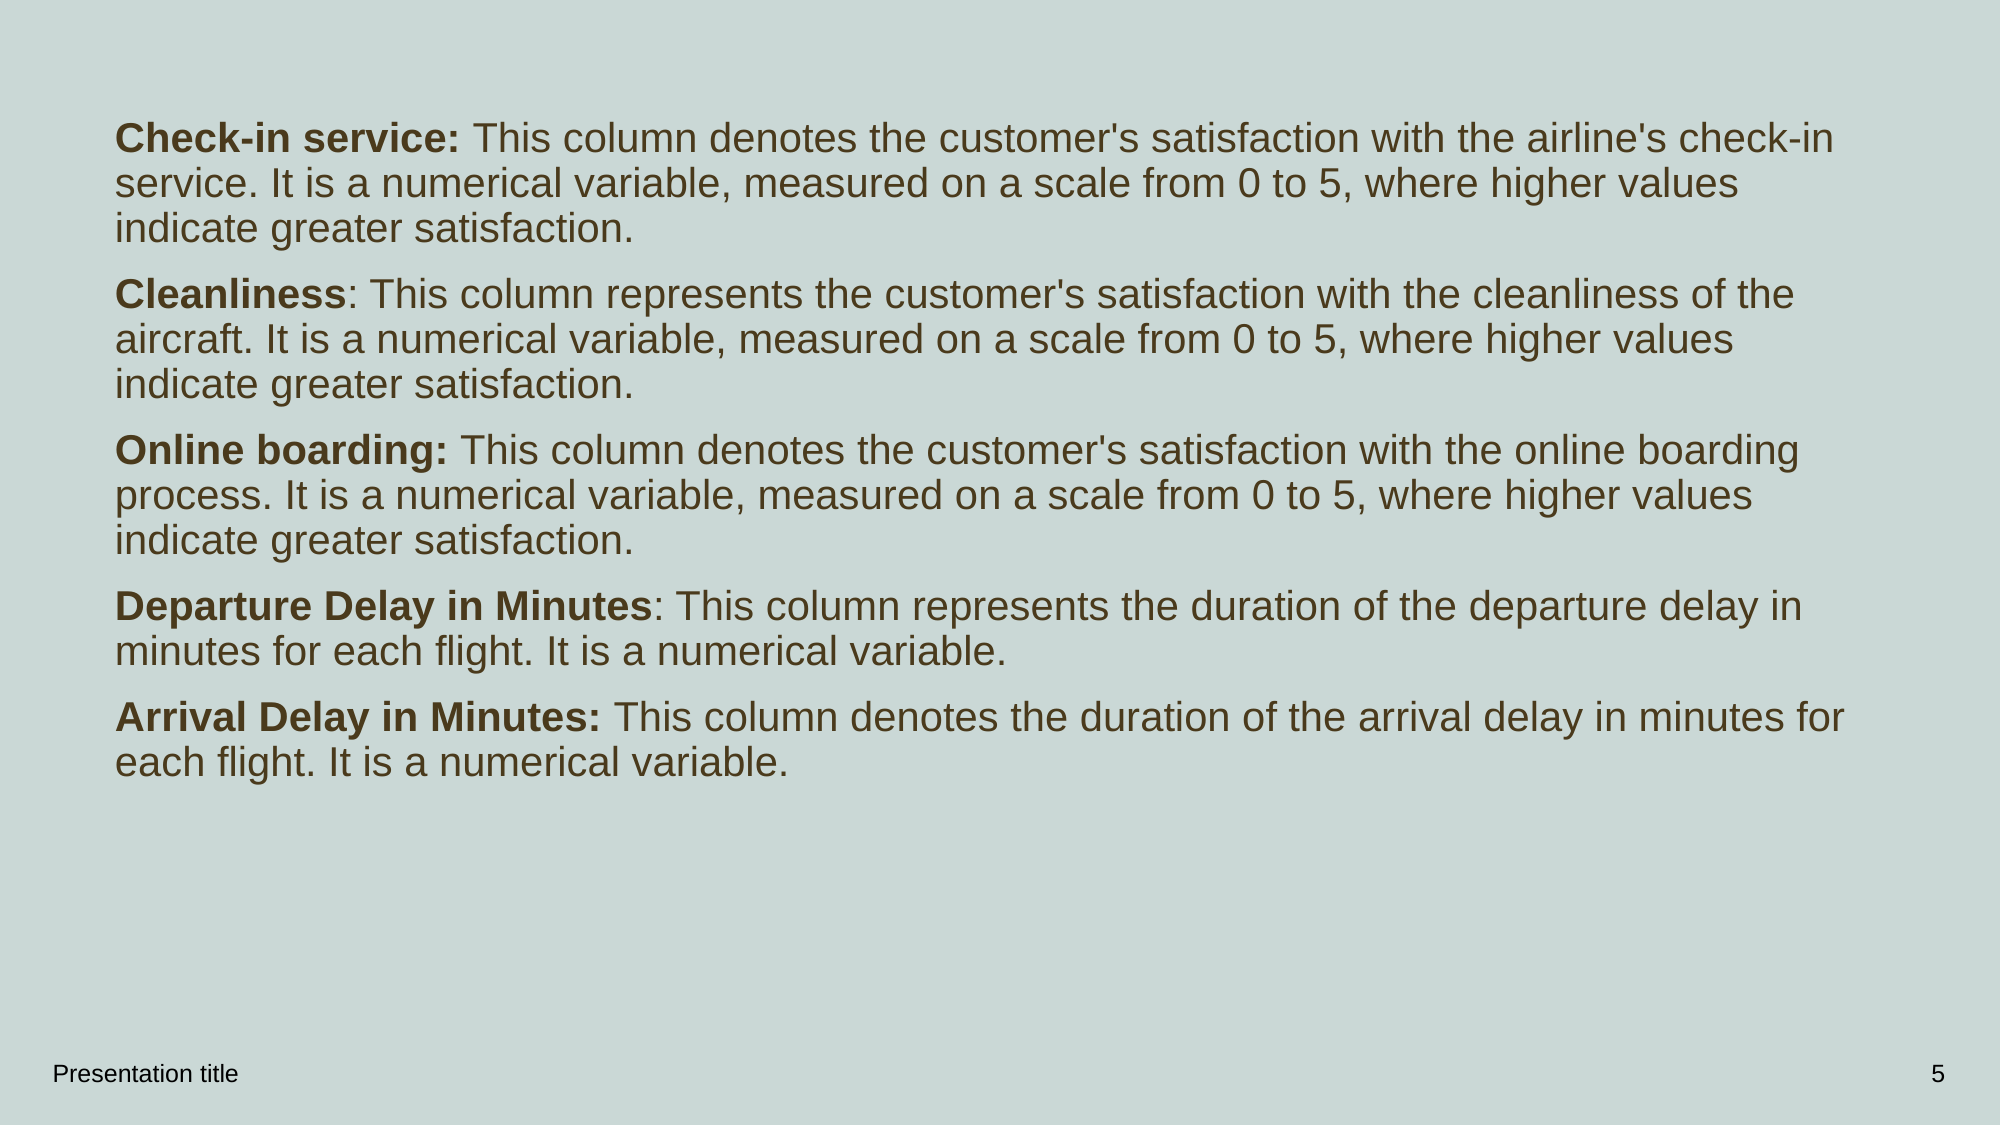

Check-in service: This column denotes the customer's satisfaction with the airline's check-in service. It is a numerical variable, measured on a scale from 0 to 5, where higher values indicate greater satisfaction.
Cleanliness: This column represents the customer's satisfaction with the cleanliness of the aircraft. It is a numerical variable, measured on a scale from 0 to 5, where higher values indicate greater satisfaction.
Online boarding: This column denotes the customer's satisfaction with the online boarding process. It is a numerical variable, measured on a scale from 0 to 5, where higher values indicate greater satisfaction.
Departure Delay in Minutes: This column represents the duration of the departure delay in minutes for each flight. It is a numerical variable.
Arrival Delay in Minutes: This column denotes the duration of the arrival delay in minutes for each flight. It is a numerical variable.
Presentation title
5